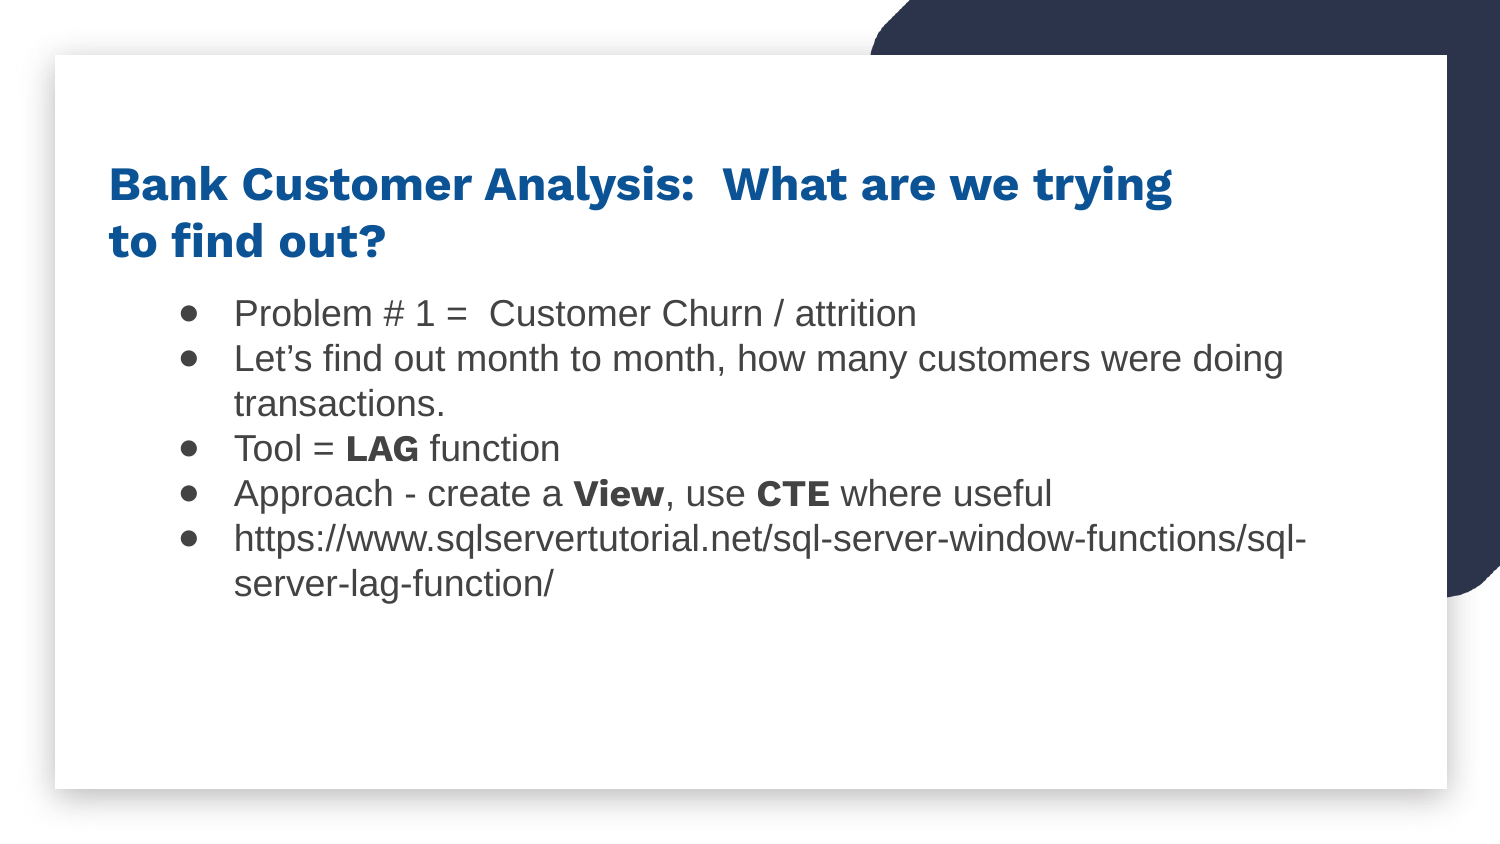

Bank Customer Analysis:  What are we trying to find out?

Problem # 1 =  Customer Churn / attrition
Let’s find out month to month, how many customers were doing transactions.
Tool = LAG function
Approach - create a View, use CTE where useful
https://www.sqlservertutorial.net/sql-server-window-functions/sql-server-lag-function/